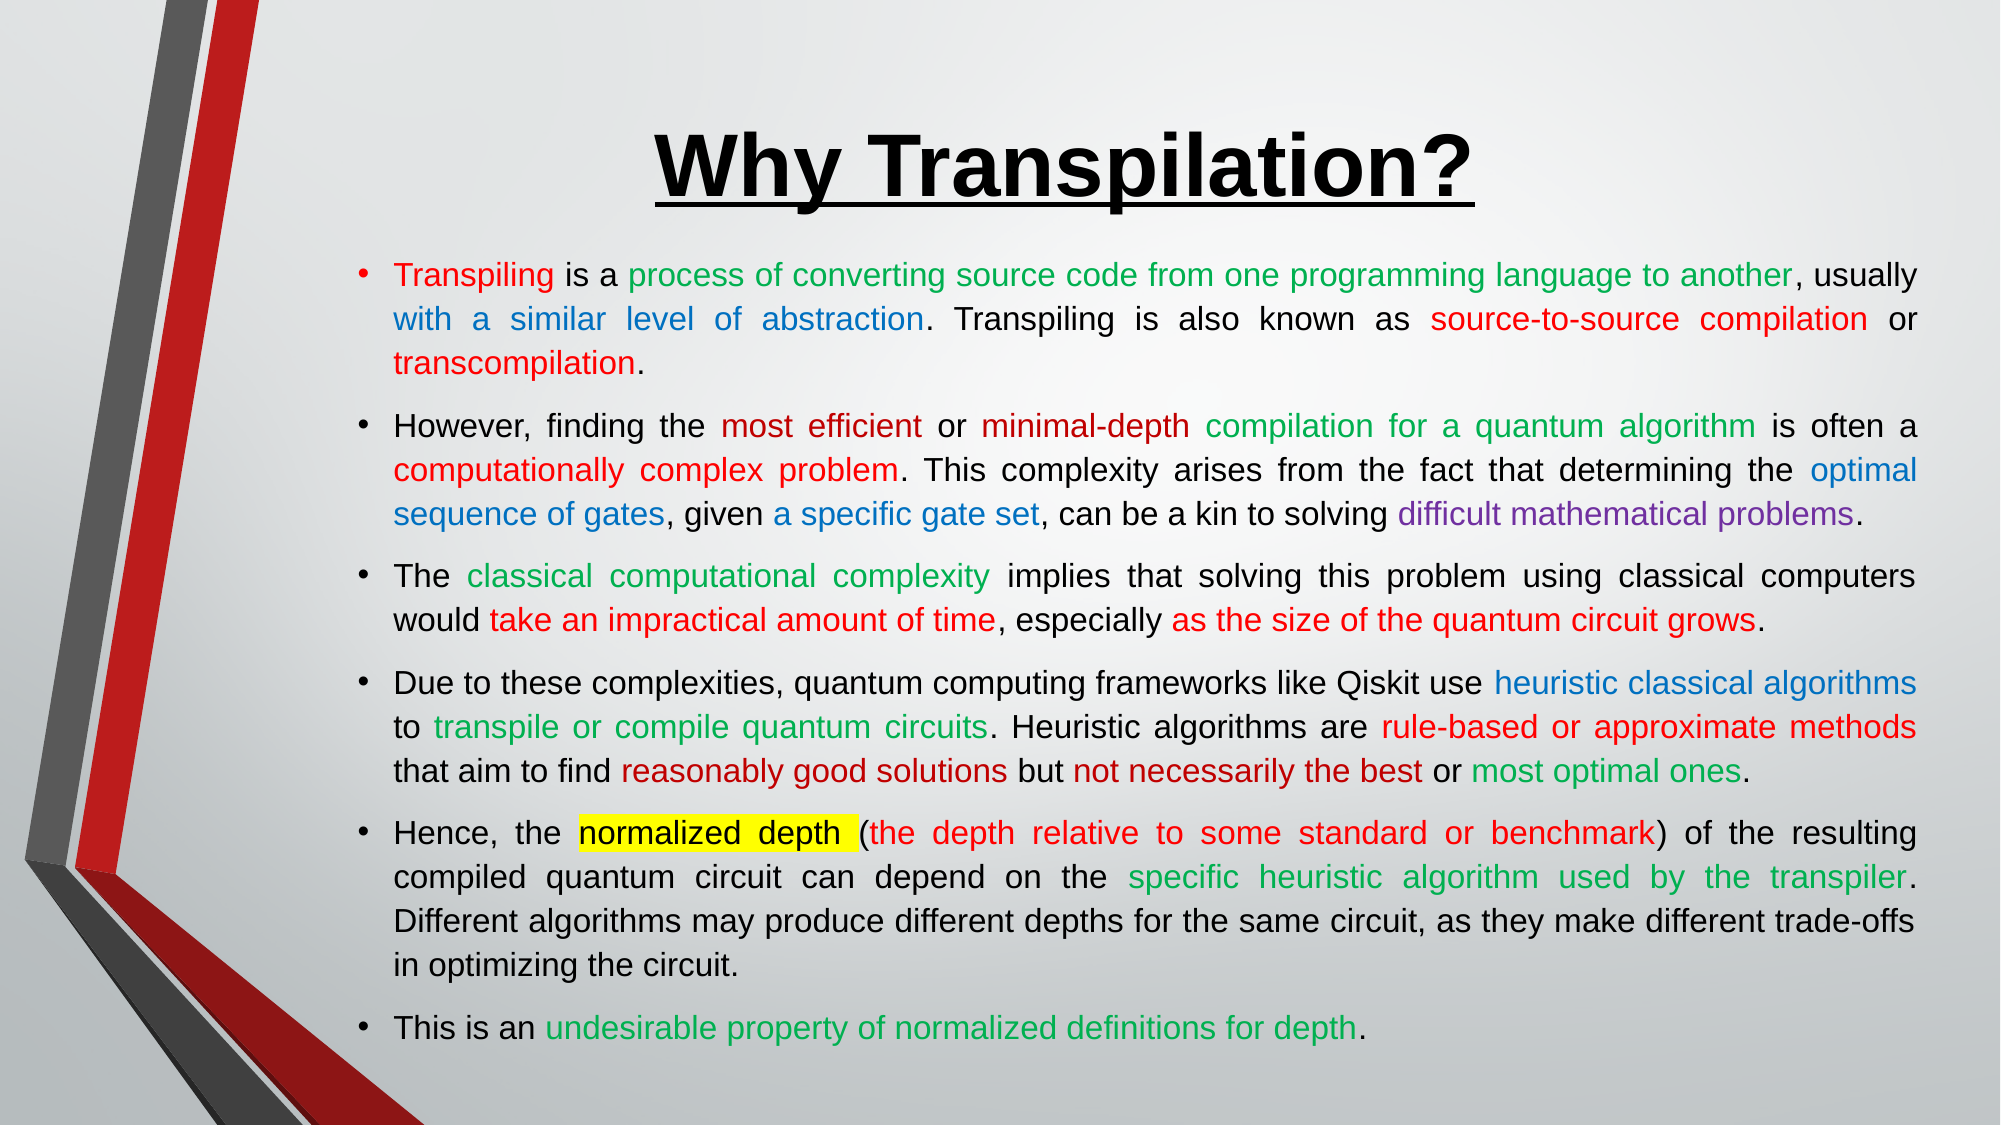

# Why Transpilation?
Transpiling is a process of converting source code from one programming language to another, usually with a similar level of abstraction. Transpiling is also known as source-to-source compilation or transcompilation.
However, finding the most efficient or minimal-depth compilation for a quantum algorithm is often a computationally complex problem. This complexity arises from the fact that determining the optimal sequence of gates, given a specific gate set, can be a kin to solving difficult mathematical problems.
The classical computational complexity implies that solving this problem using classical computers would take an impractical amount of time, especially as the size of the quantum circuit grows.
Due to these complexities, quantum computing frameworks like Qiskit use heuristic classical algorithms to transpile or compile quantum circuits. Heuristic algorithms are rule-based or approximate methods that aim to find reasonably good solutions but not necessarily the best or most optimal ones.
Hence, the normalized depth (the depth relative to some standard or benchmark) of the resulting compiled quantum circuit can depend on the specific heuristic algorithm used by the transpiler. Different algorithms may produce different depths for the same circuit, as they make different trade-offs in optimizing the circuit.
This is an undesirable property of normalized definitions for depth.